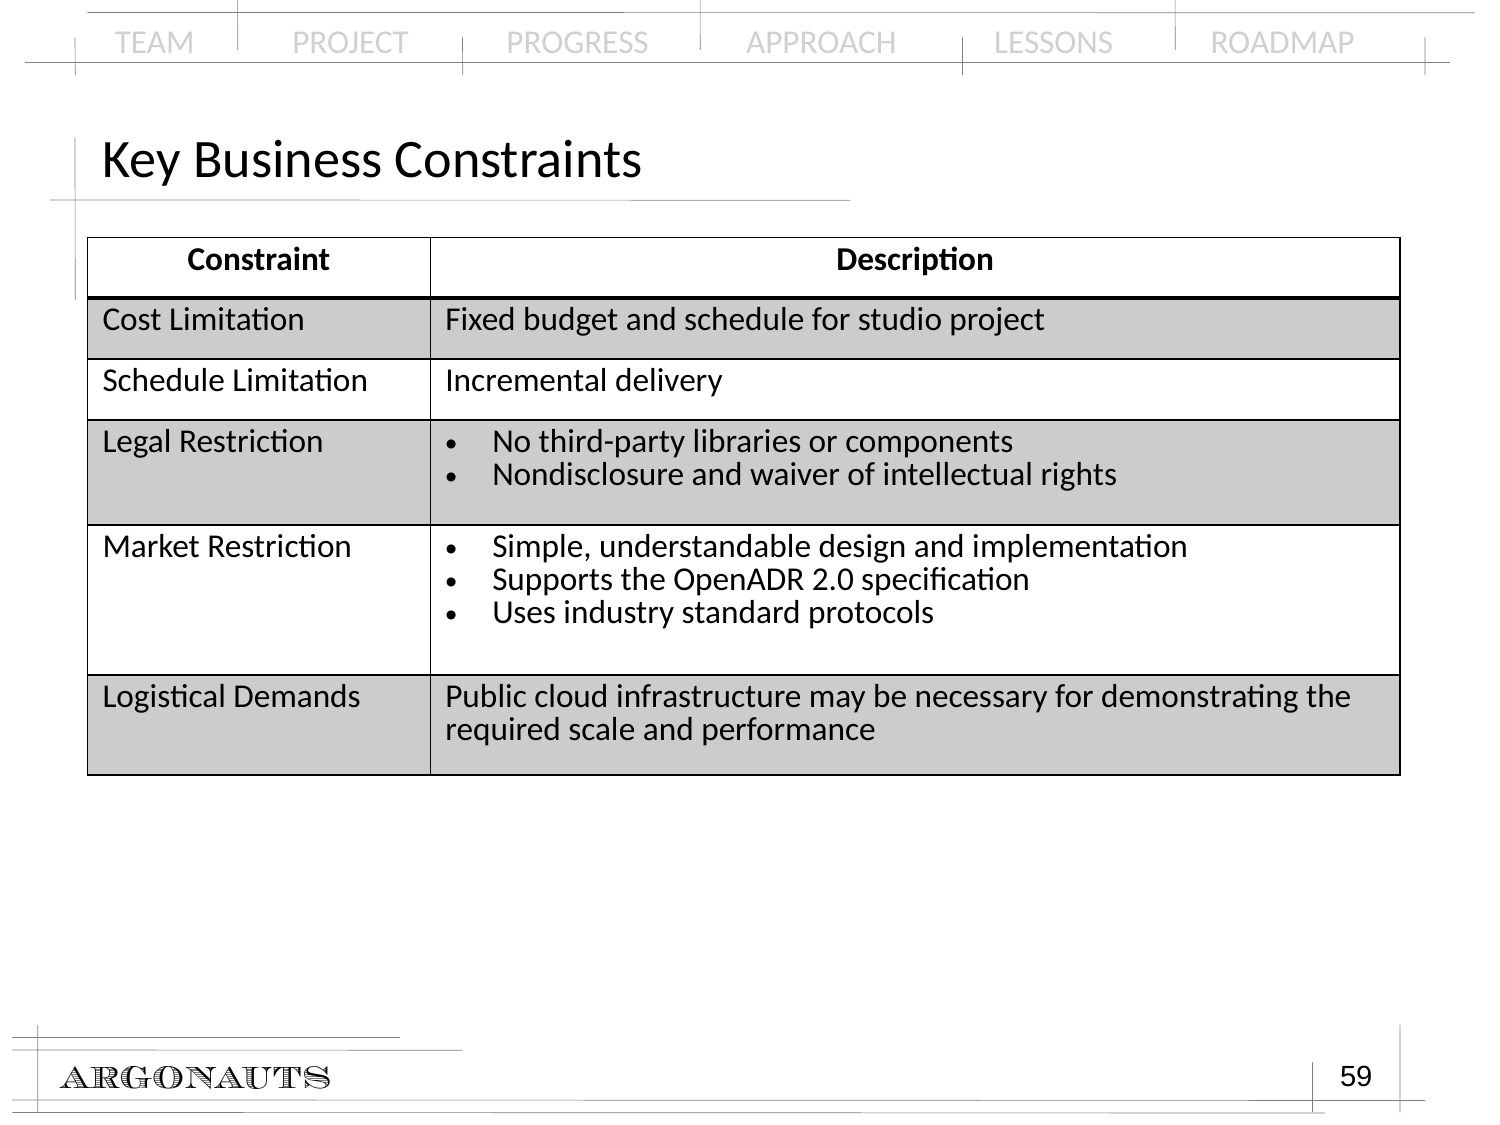

# Key Business Constraints
| Constraint | Description |
| --- | --- |
| Cost Limitation | Fixed budget and schedule for studio project |
| Schedule Limitation | Incremental delivery |
| Legal Restriction | No third-party libraries or components Nondisclosure and waiver of intellectual rights |
| Market Restriction | Simple, understandable design and implementation Supports the OpenADR 2.0 specification Uses industry standard protocols |
| Logistical Demands | Public cloud infrastructure may be necessary for demonstrating the required scale and performance |
59